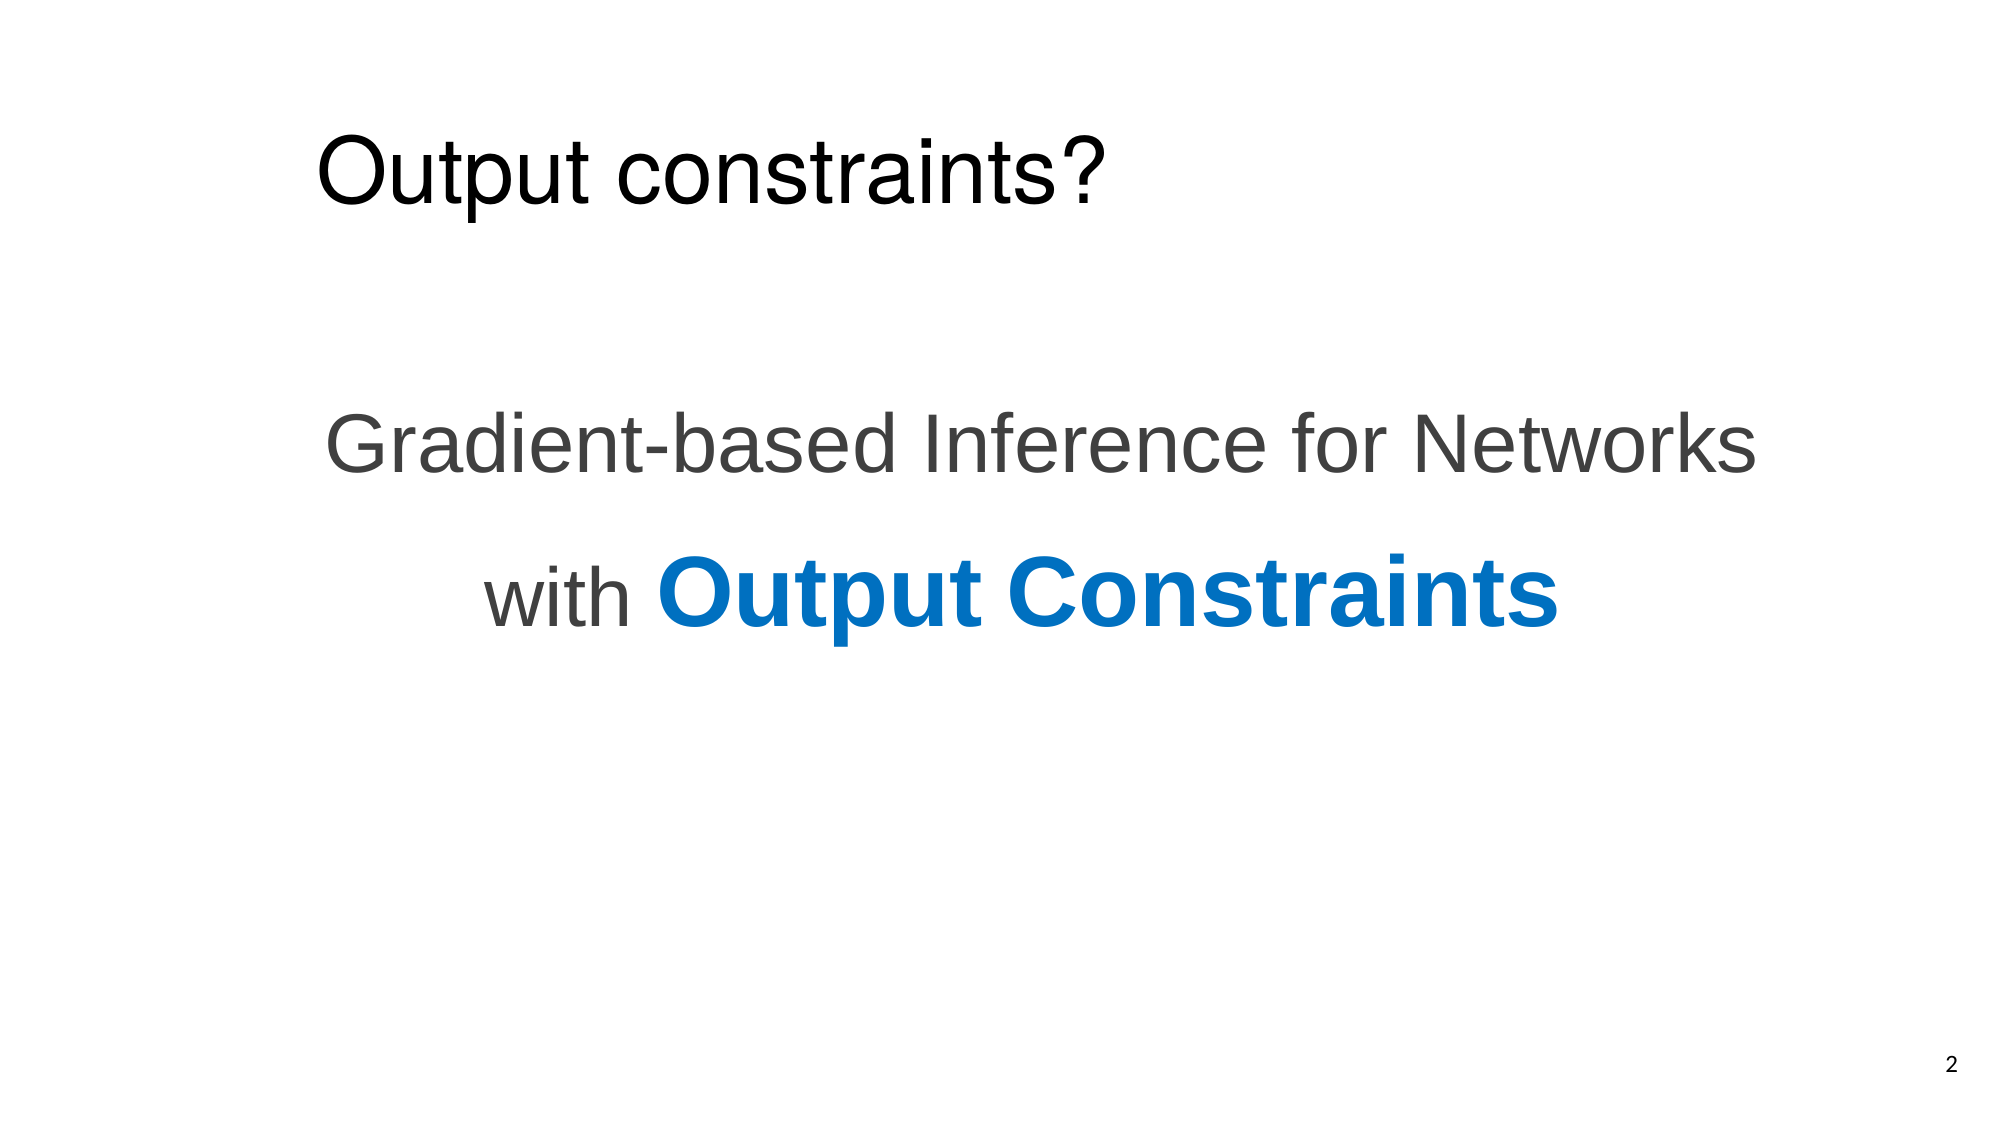

# Output constraints?
Gradient-based Inference for Networks with Output Constraints

2